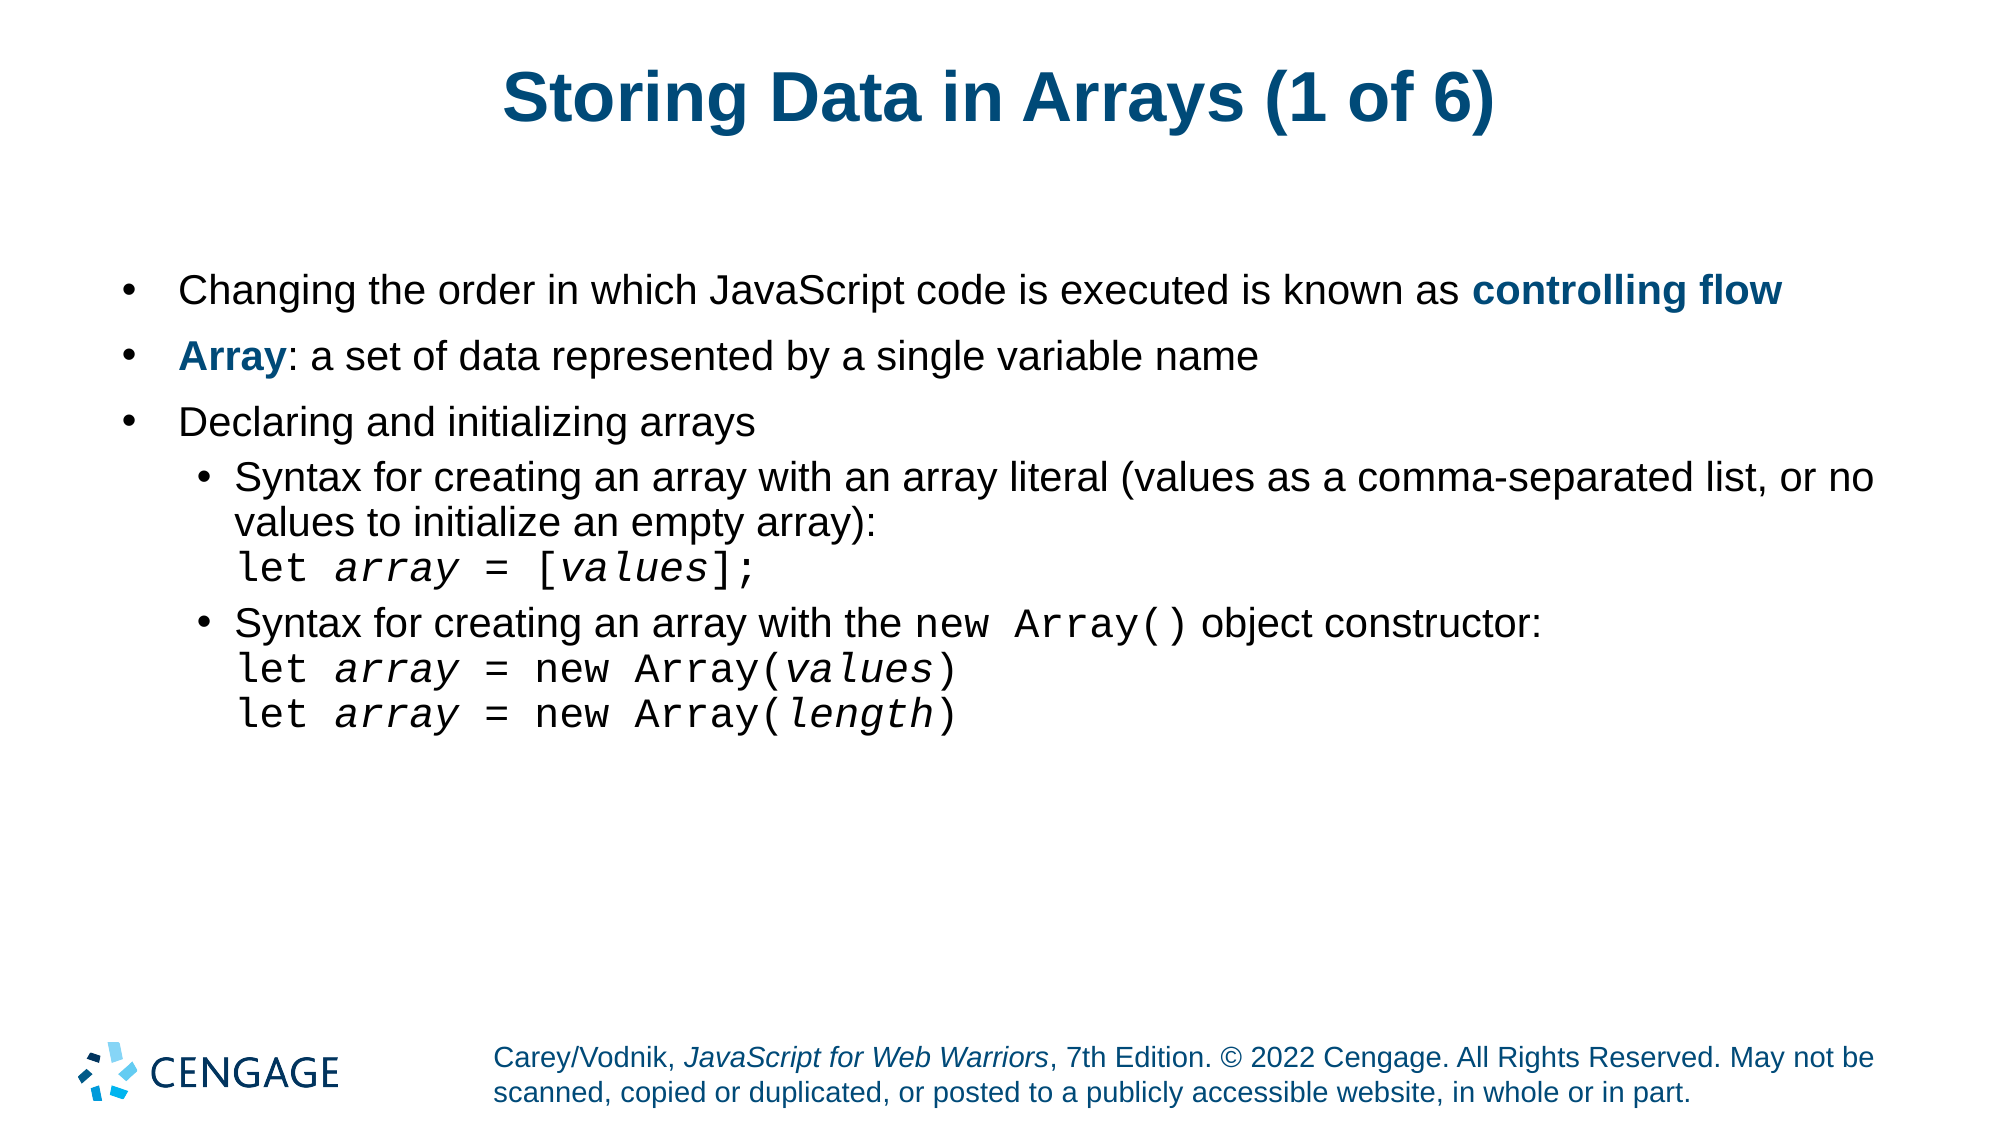

# Storing Data in Arrays (1 of 6)
Changing the order in which JavaScript code is executed is known as controlling flow
Array: a set of data represented by a single variable name
Declaring and initializing arrays
Syntax for creating an array with an array literal (values as a comma-separated list, or no values to initialize an empty array):
let array = [values];
Syntax for creating an array with the new Array() object constructor:
let array = new Array(values)
let array = new Array(length)